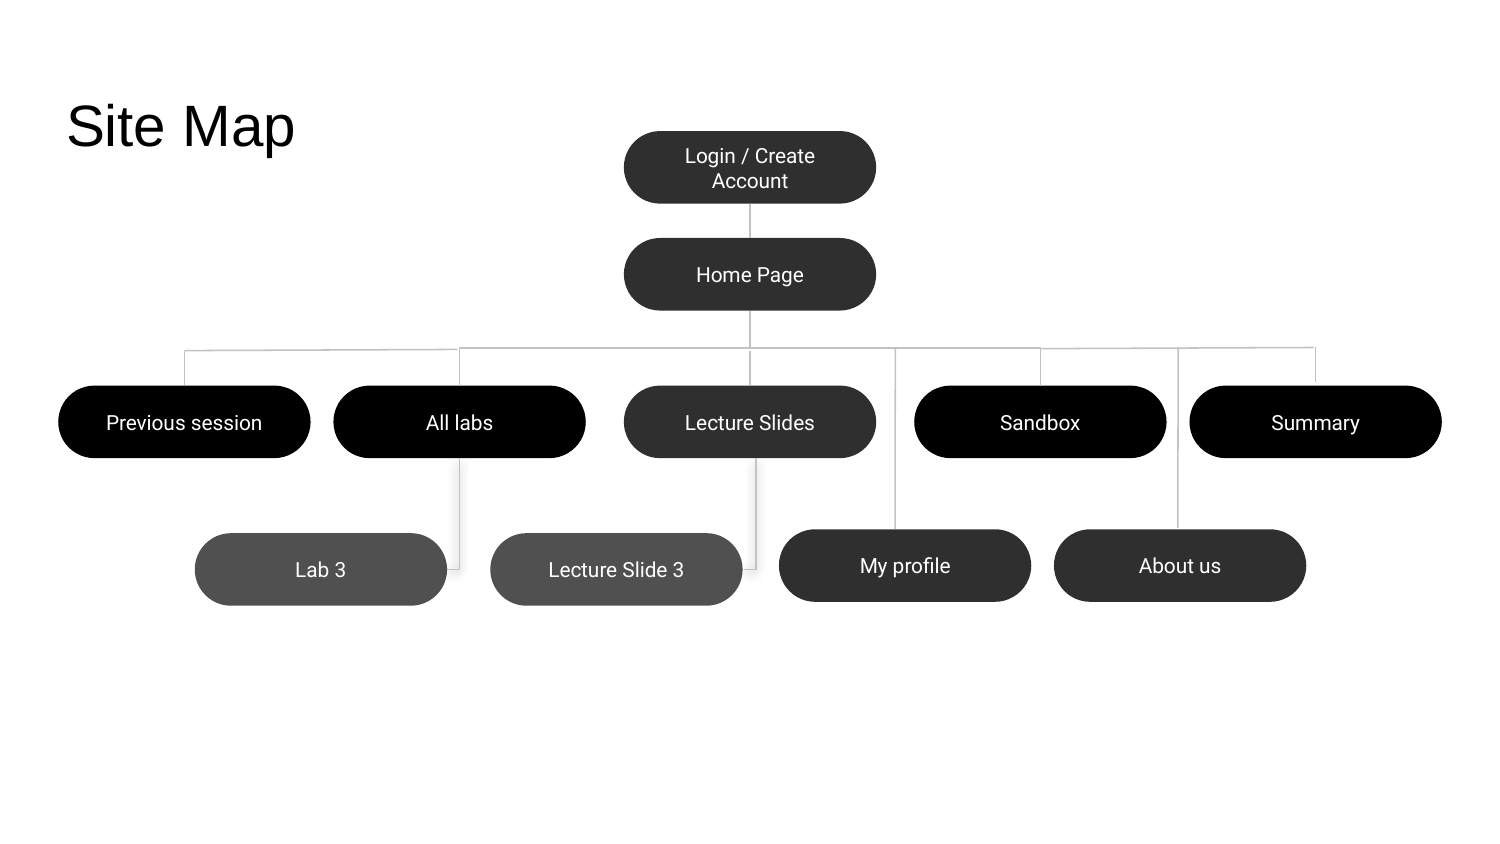

# Site Map
Login / Create Account
Home Page
Previous session
Lecture Slides
All labs
Sandbox
Summary
My profile
About us
Lab 3
Lecture Slide 3